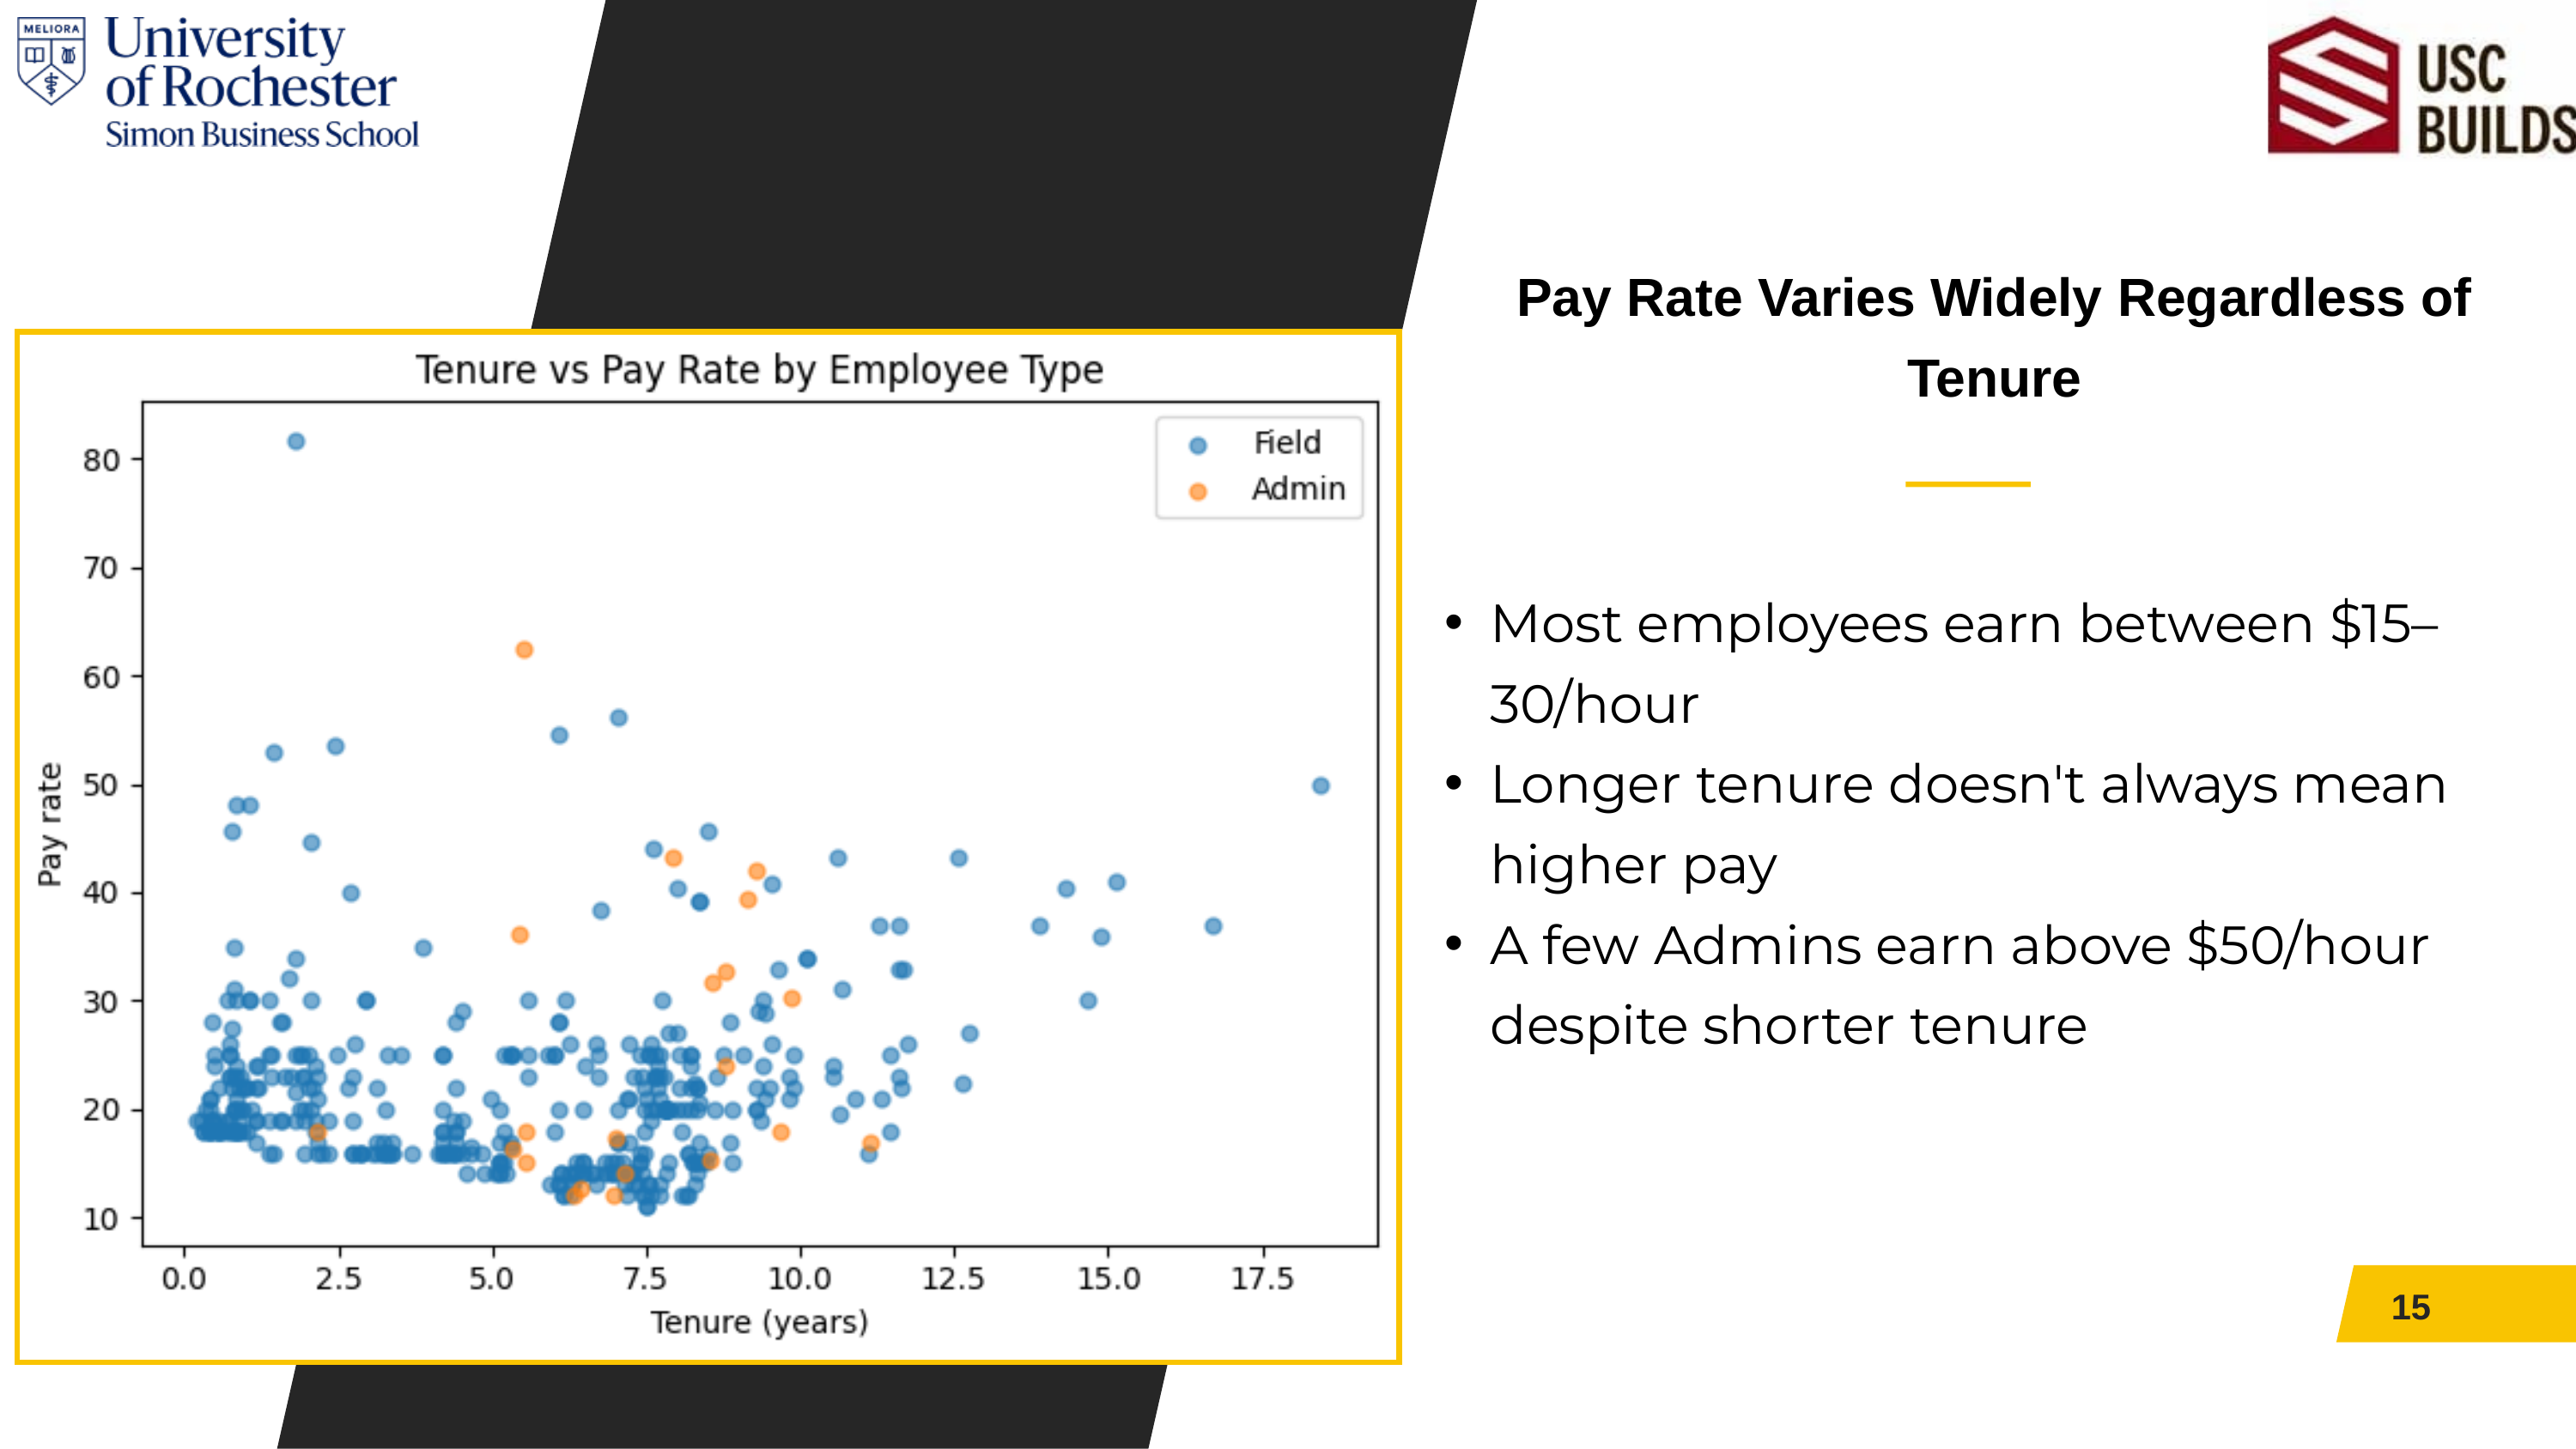

Pay Rate Varies Widely Regardless of Tenure

Most employees earn between $15–30/hour
Longer tenure doesn't always mean higher pay
A few Admins earn above $50/hour despite shorter tenure

15